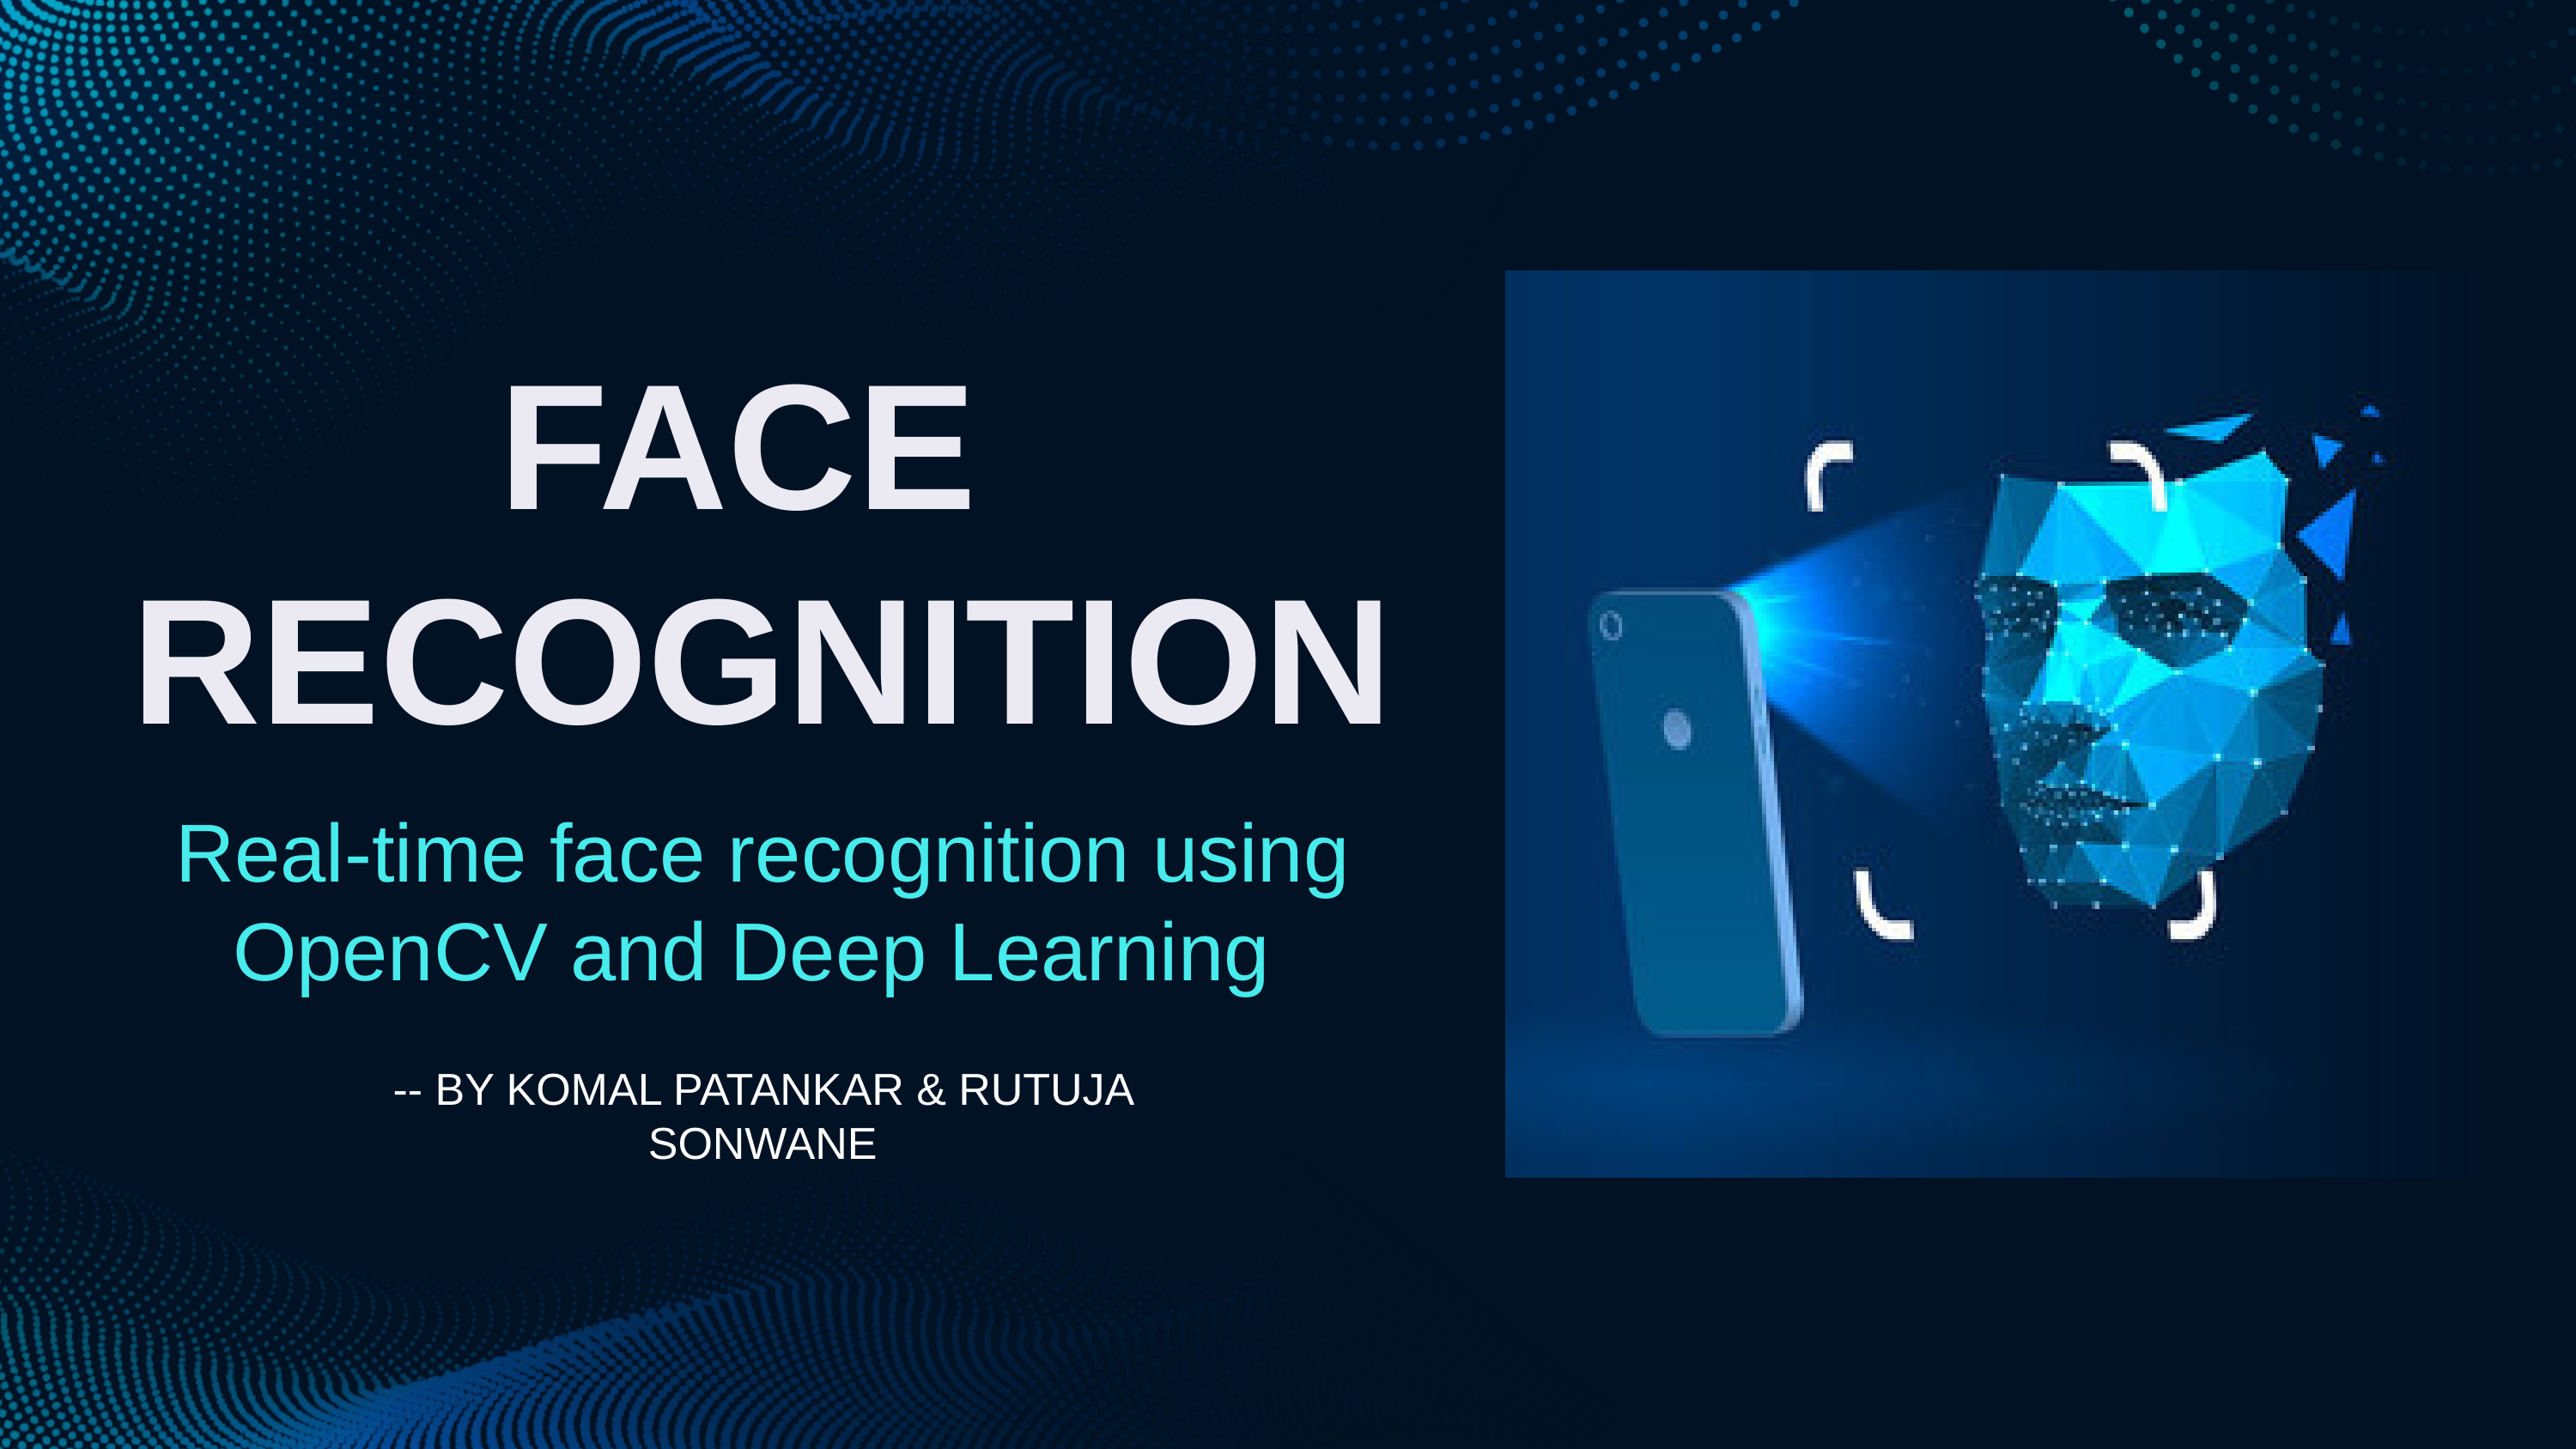

FACE  RECOGNITION

Real-time face recognition using OpenCV and Deep Learning
-- BY KOMAL PATANKAR & RUTUJA SONWANE